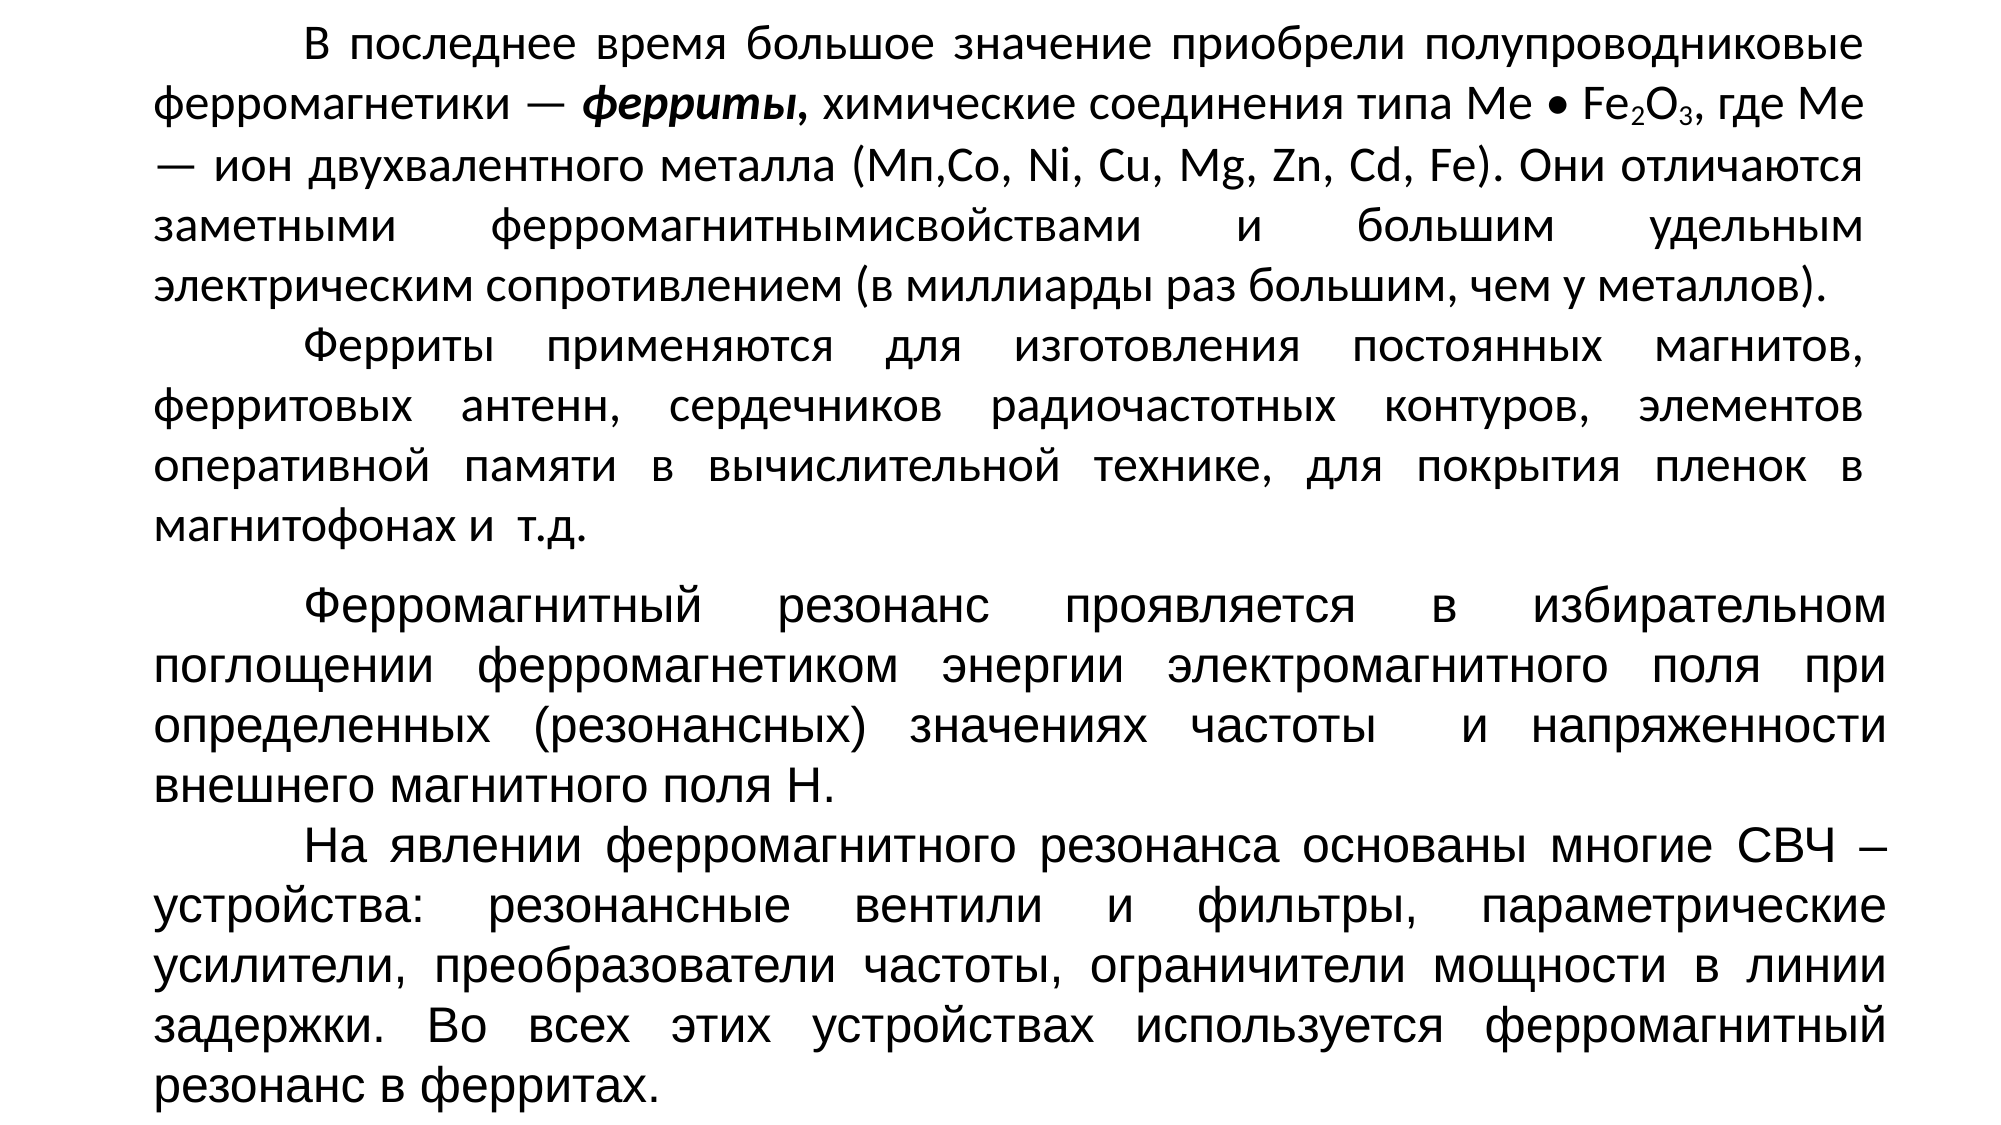

В последнее время большое значение приобрели полупроводниковые ферромагнетики — ферриты, химические соединения типа Me • Fe2O3, где Me — ион двухвалентного металла (Мп,Со, Ni, Cu, Mg, Zn, Cd, Fe). Они отличаются заметными ферромагнитнымисвойствами и большим удельным электрическим сопротивлением (в миллиарды раз большим, чем у металлов).
	Ферриты применяются для изготовления постоянных магнитов, ферритовых антенн, сердечников радиочастотных контуров, элементов оперативной памяти в вычислительной технике, для покрытия пленок в магнитофонах и  т.д.
	Ферромагнитный резонанс проявляется в избирательном поглощении ферромагнетиком энергии электромагнитного поля при определенных (резонансных) значениях частоты  и напряженности внешнего магнитного поля Н.
	На явлении ферромагнитного резонанса основаны многие СВЧ – устройства: резонансные вентили и фильтры, параметрические усилители, преобразователи частоты, ограничители мощности в линии задержки. Во всех этих устройствах используется ферромагнитный резонанс в ферритах.